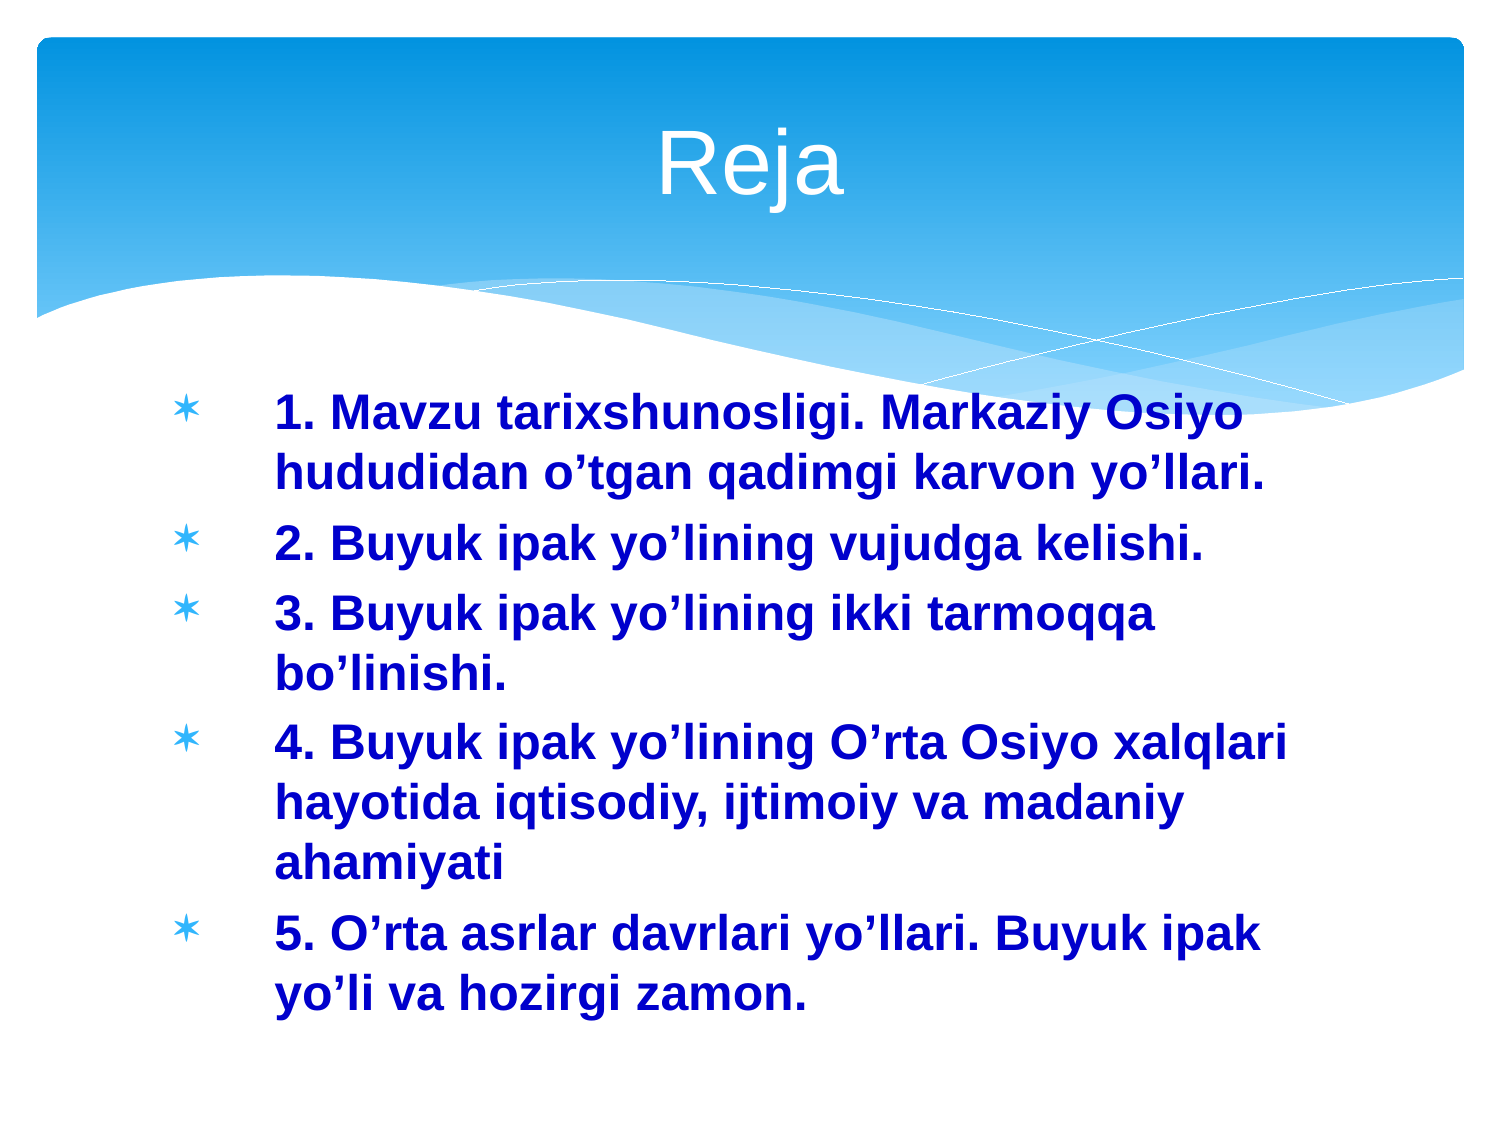

# Reja

1. Mavzu tarixshunosligi. Markaziy Osiyo hududidan o’tgan qadimgi karvon yo’llari.
2. Buyuk ipak yo’lining vujudga kelishi.
3. Buyuk ipak yo’lining ikki tarmoqqa bo’linishi.
4. Buyuk ipak yo’lining O’rta Osiyo xalqlari hayotida iqtisodiy, ijtimoiy va madaniy ahamiyati
5. O’rta asrlar davrlari yo’llari. Buyuk ipak yo’li va hozirgi zamon.